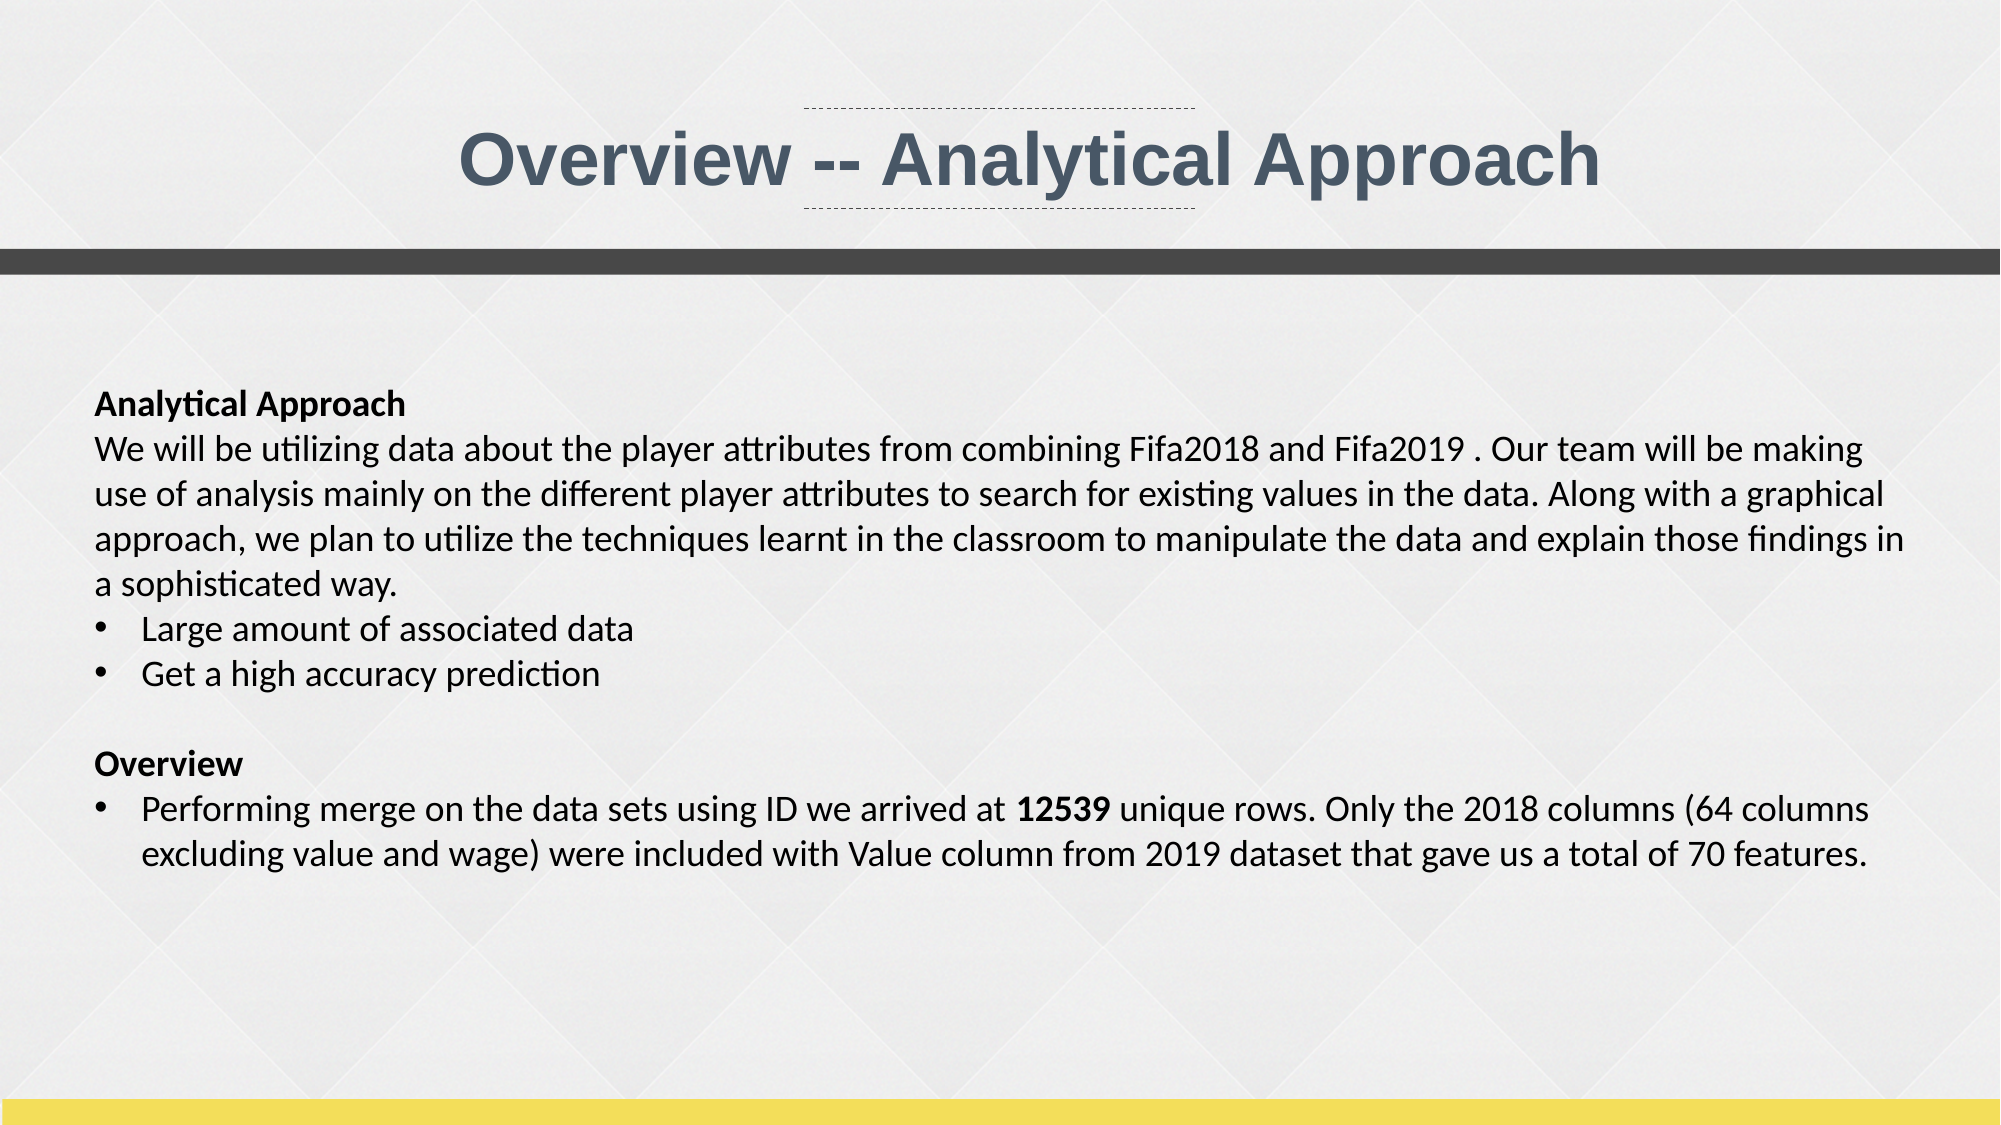

Overview -- Analytical Approach

Analytical Approach
We will be utilizing data about the player attributes from combining Fifa2018 and Fifa2019 . Our team will be making use of analysis mainly on the different player attributes to search for existing values in the data. Along with a graphical approach, we plan to utilize the techniques learnt in the classroom to manipulate the data and explain those findings in a sophisticated way.
Large amount of associated data
Get a high accuracy prediction

Overview
Performing merge on the data sets using ID we arrived at 12539 unique rows. Only the 2018 columns (64 columns excluding value and wage) were included with Value column from 2019 dataset that gave us a total of 70 features.